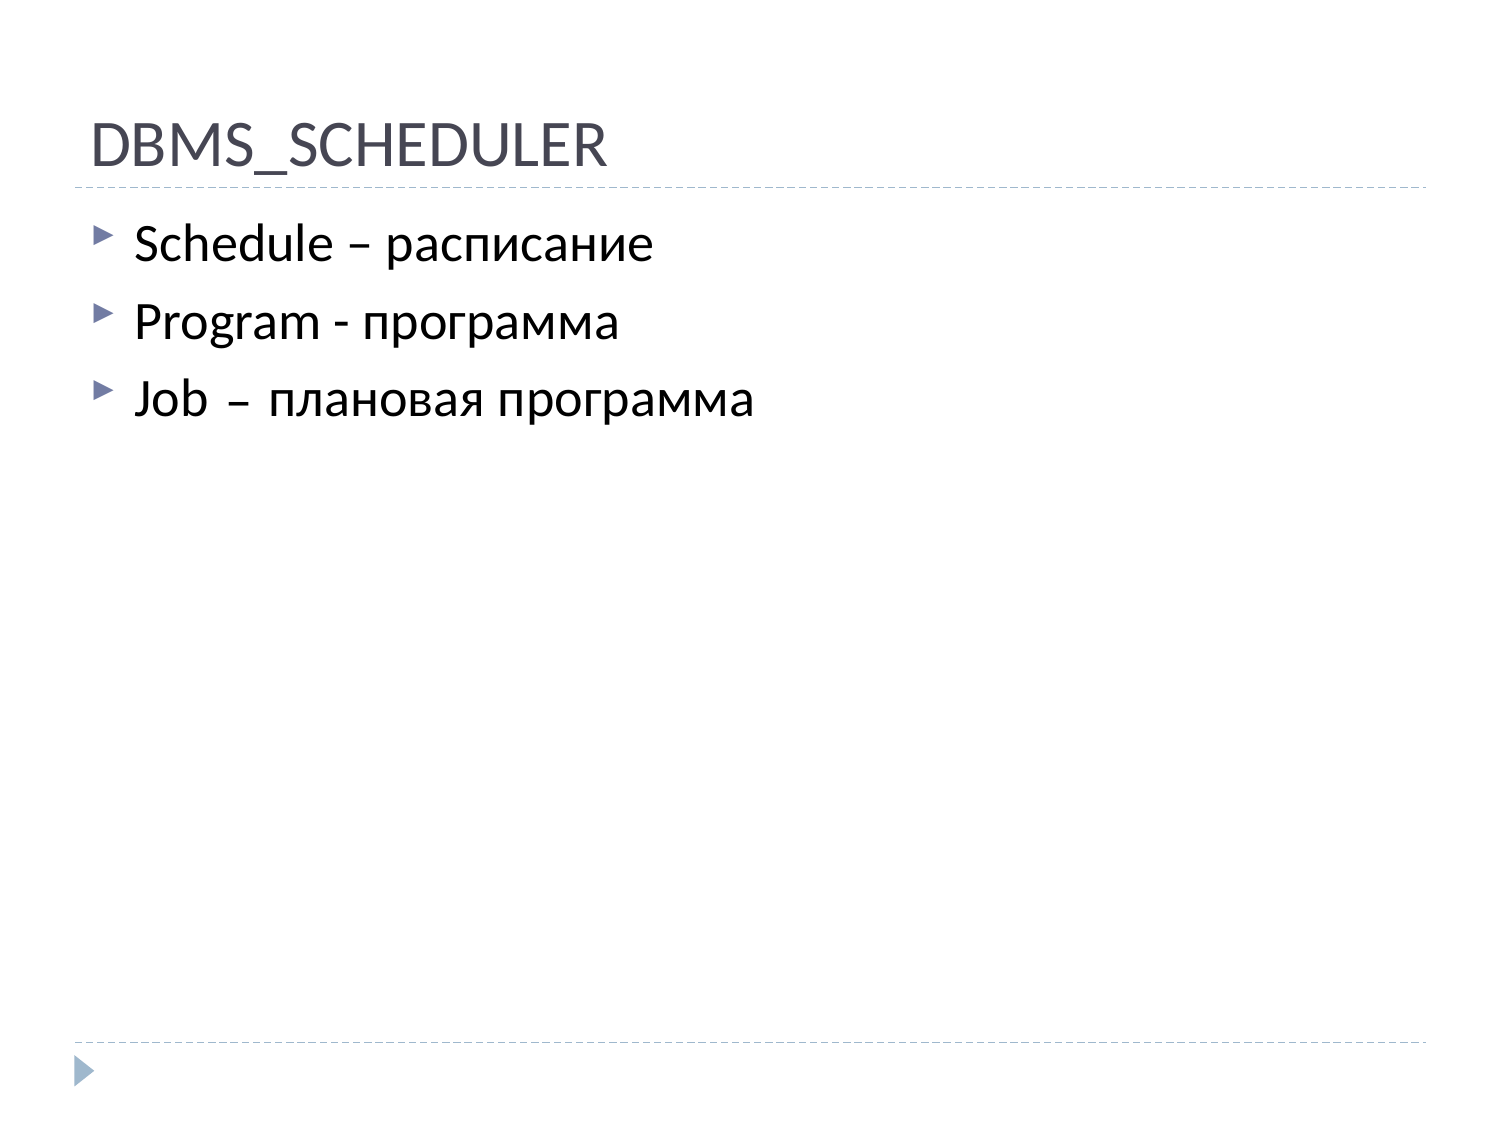

# DBMS_SCHEDULER
Schedule – расписание
Program - программа
Job – плановая программа